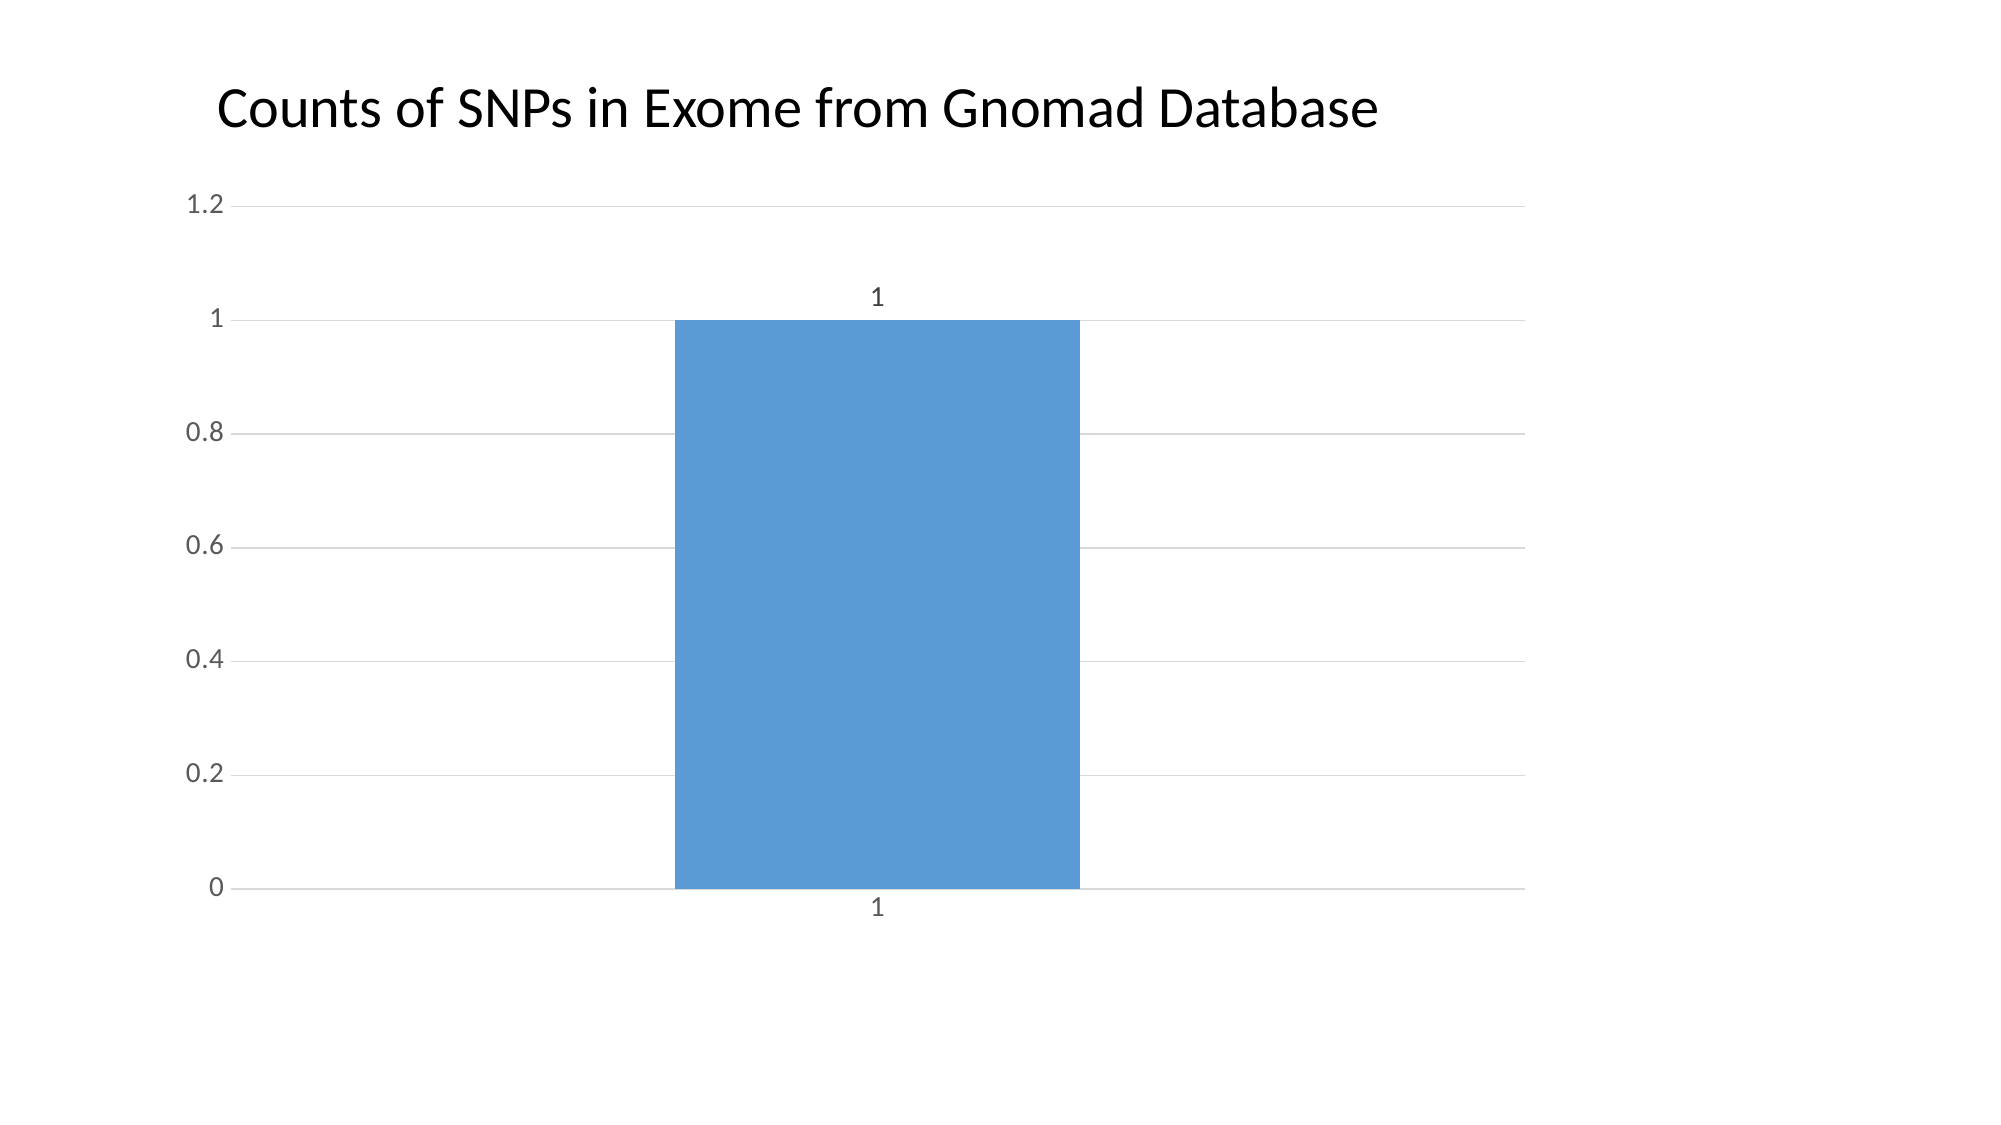

Counts of SNPs in Exome from Gnomad Database

### Chart

| Category |  |
|---|---|